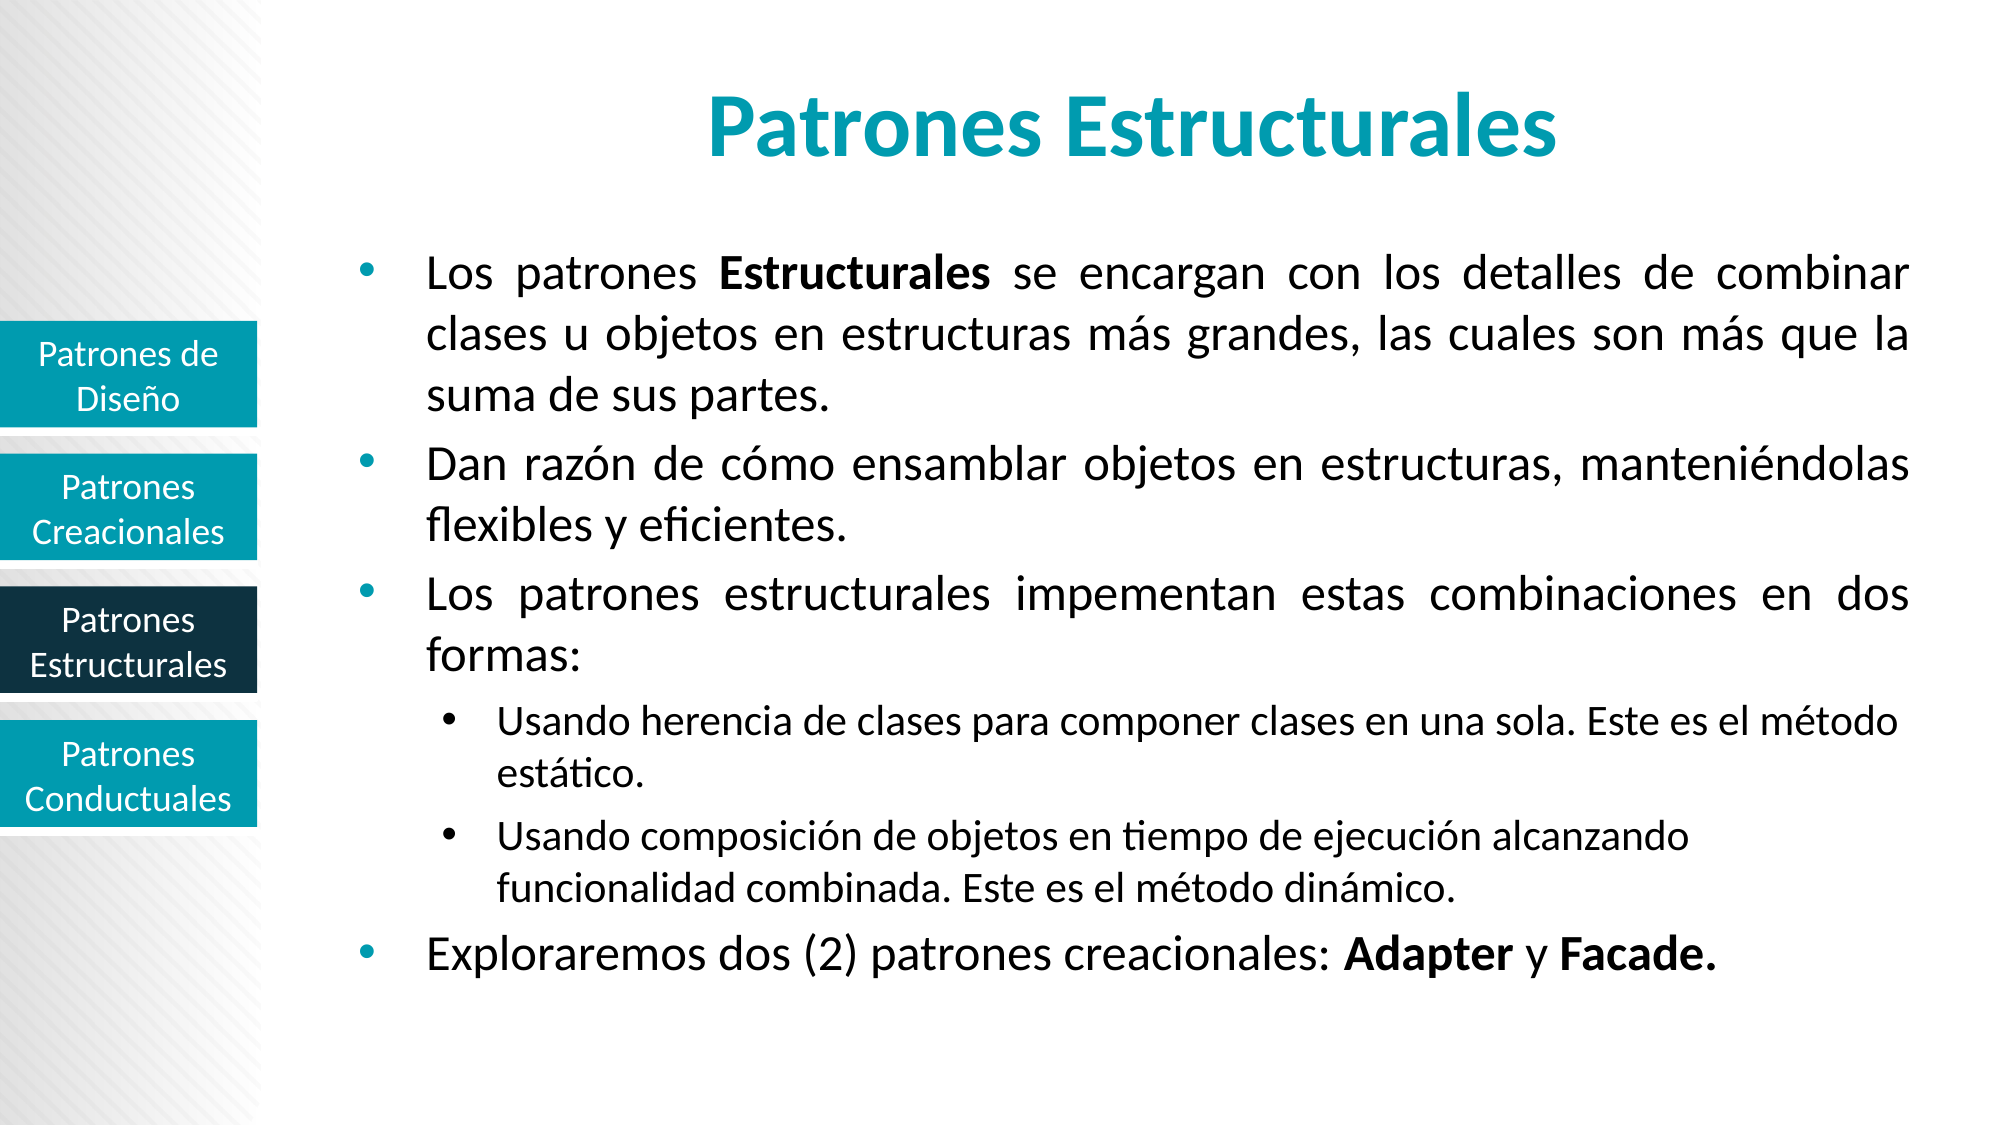

# Patrones Estructurales
Los patrones Estructurales se encargan con los detalles de combinar clases u objetos en estructuras más grandes, las cuales son más que la suma de sus partes.
Dan razón de cómo ensamblar objetos en estructuras, manteniéndolas flexibles y eficientes.
Los patrones estructurales impementan estas combinaciones en dos formas:
Usando herencia de clases para componer clases en una sola. Este es el método estático.
Usando composición de objetos en tiempo de ejecución alcanzando funcionalidad combinada. Este es el método dinámico.
Exploraremos dos (2) patrones creacionales: Adapter y Facade.